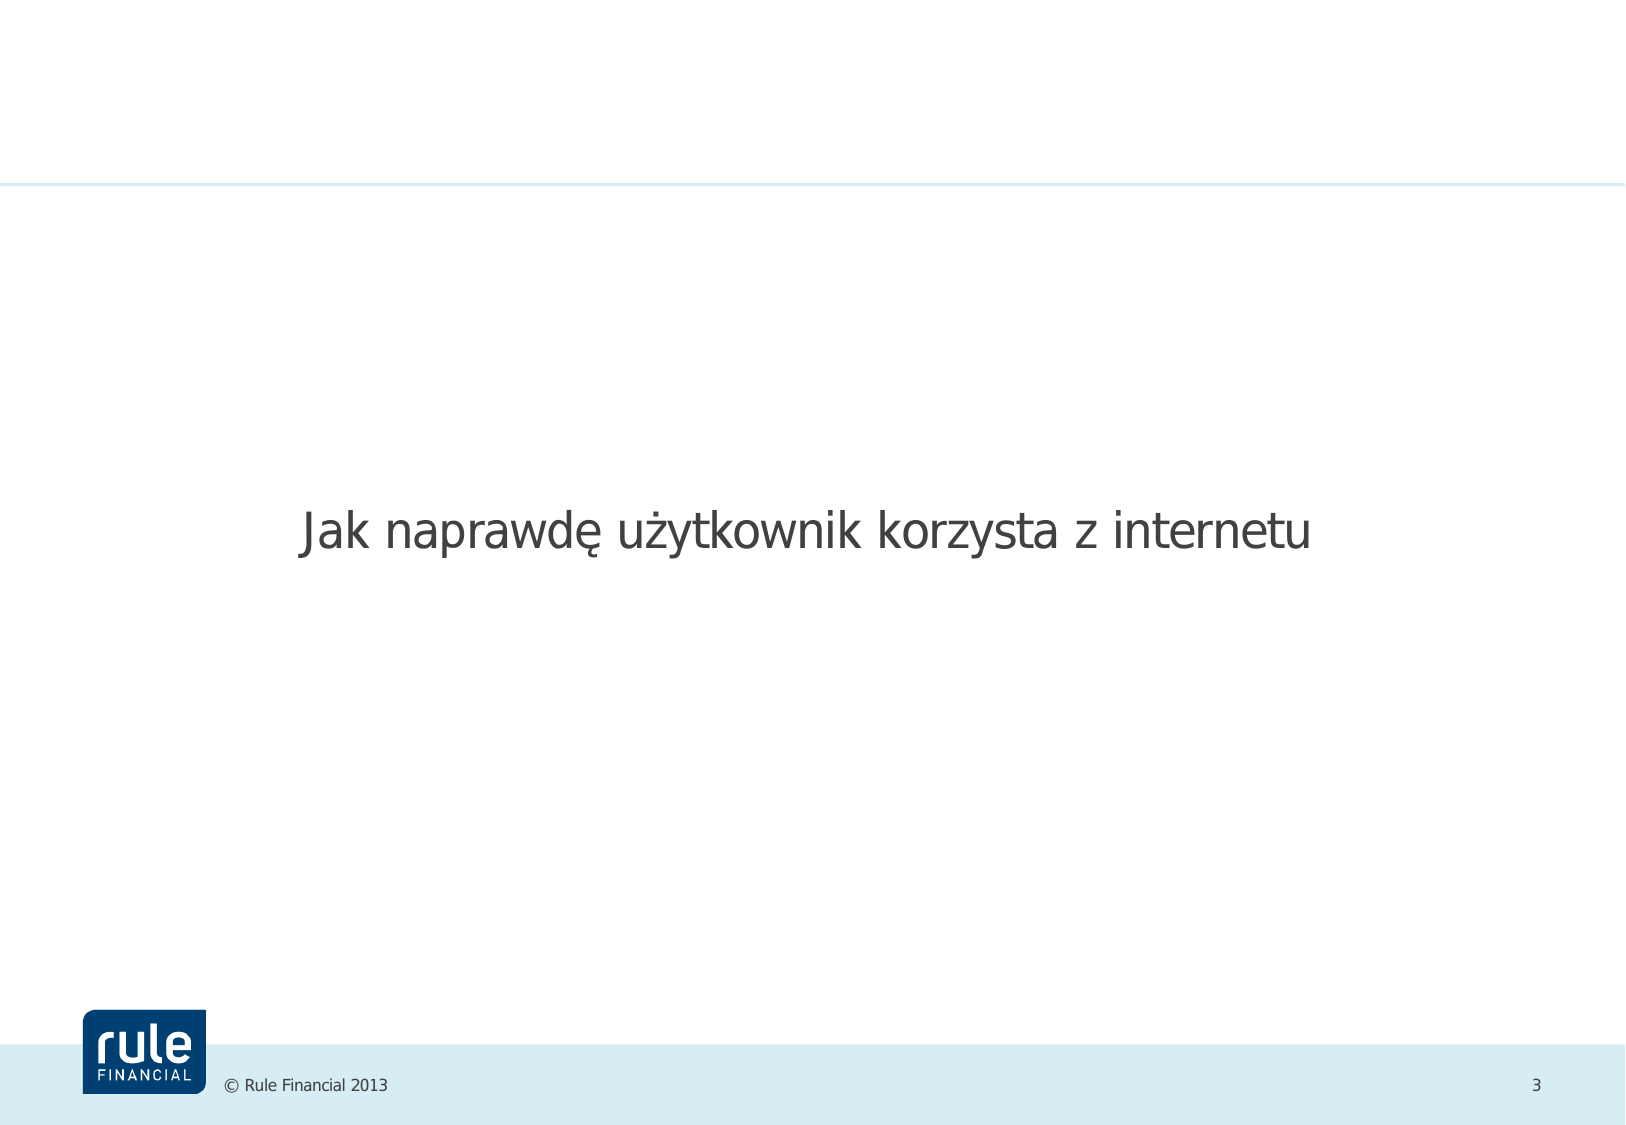

#

Jak naprawdę użytkownik korzysta z internetu